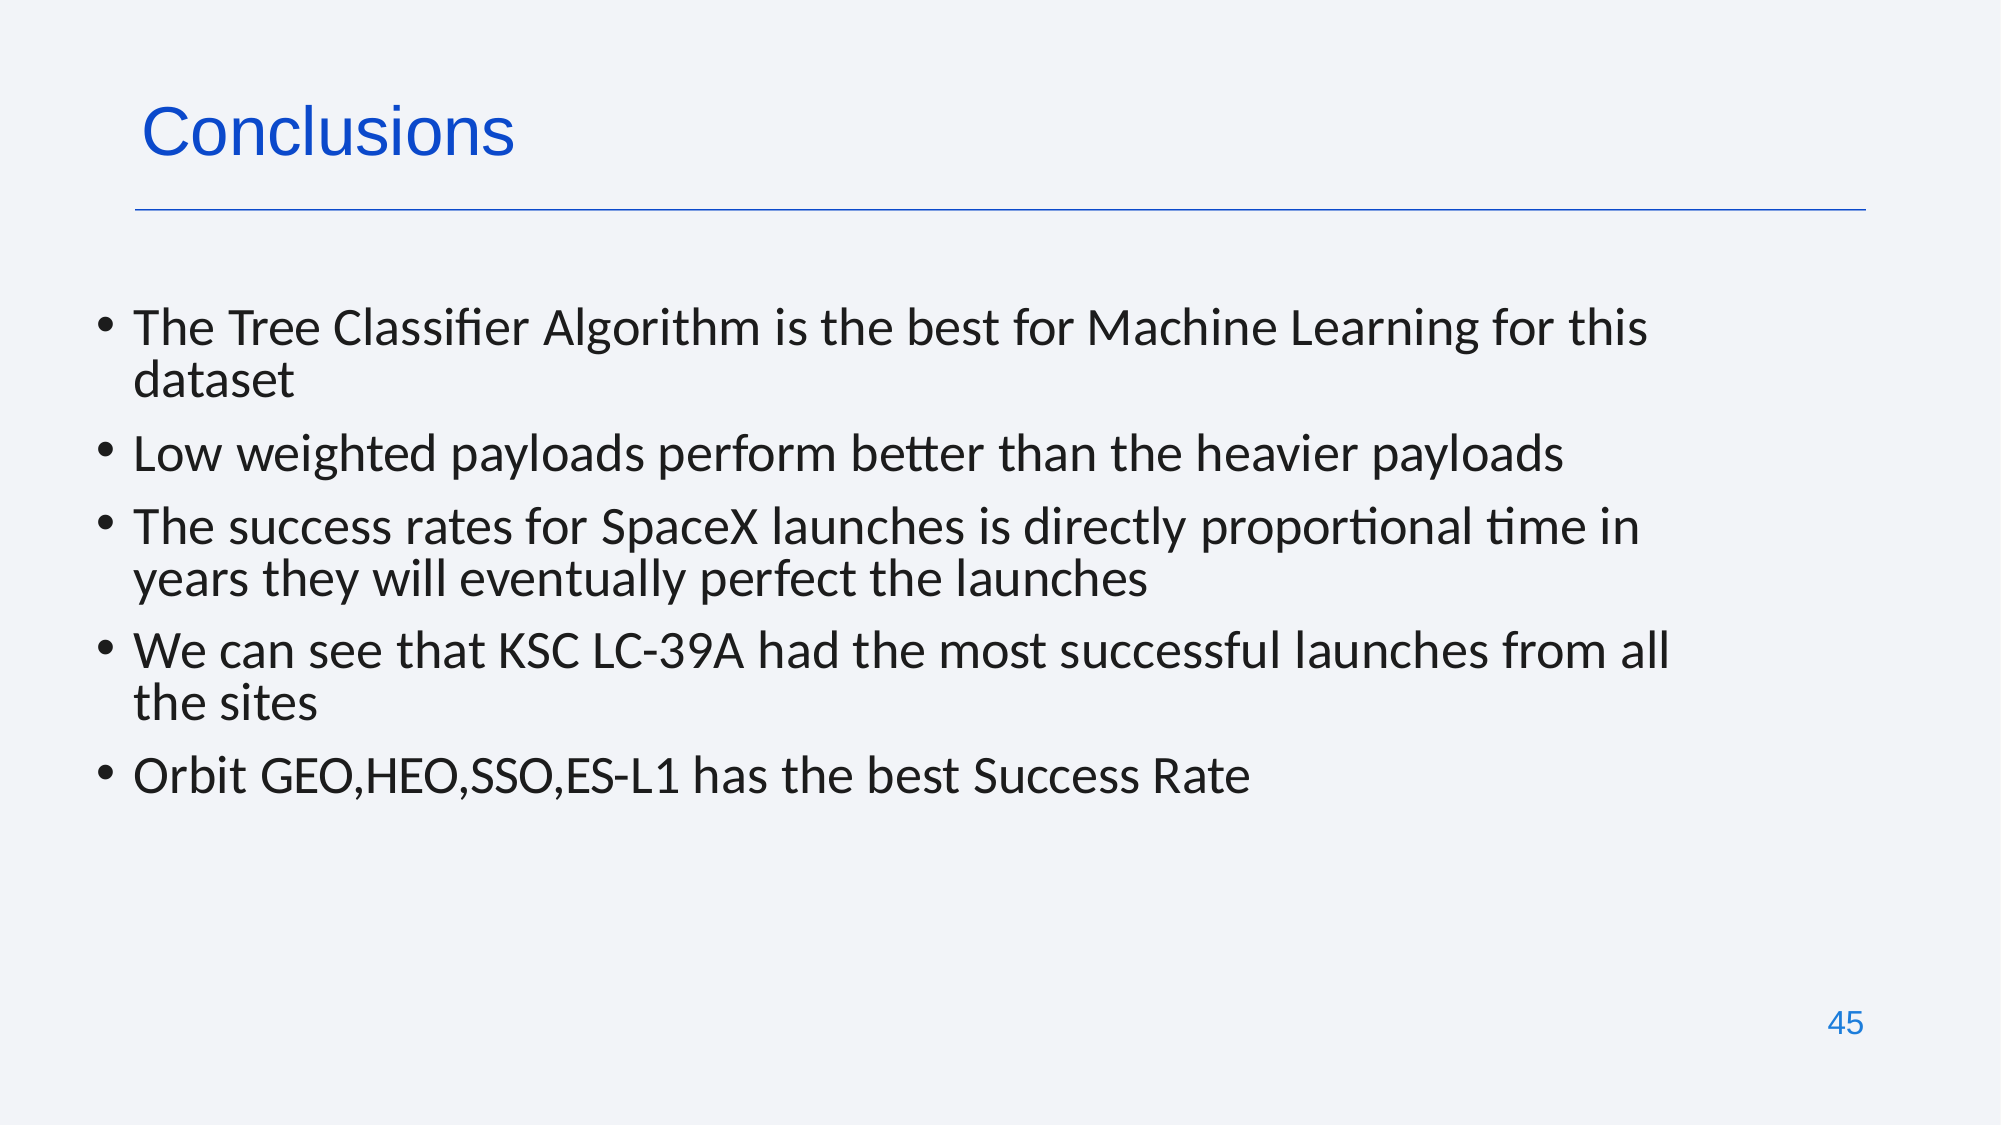

Conclusions
The Tree Classifier Algorithm is the best for Machine Learning for this dataset
Low weighted payloads perform better than the heavier payloads
The success rates for SpaceX launches is directly proportional time in years they will eventually perfect the launches
We can see that KSC LC-39A had the most successful launches from all the sites
Orbit GEO,HEO,SSO,ES-L1 has the best Success Rate
45